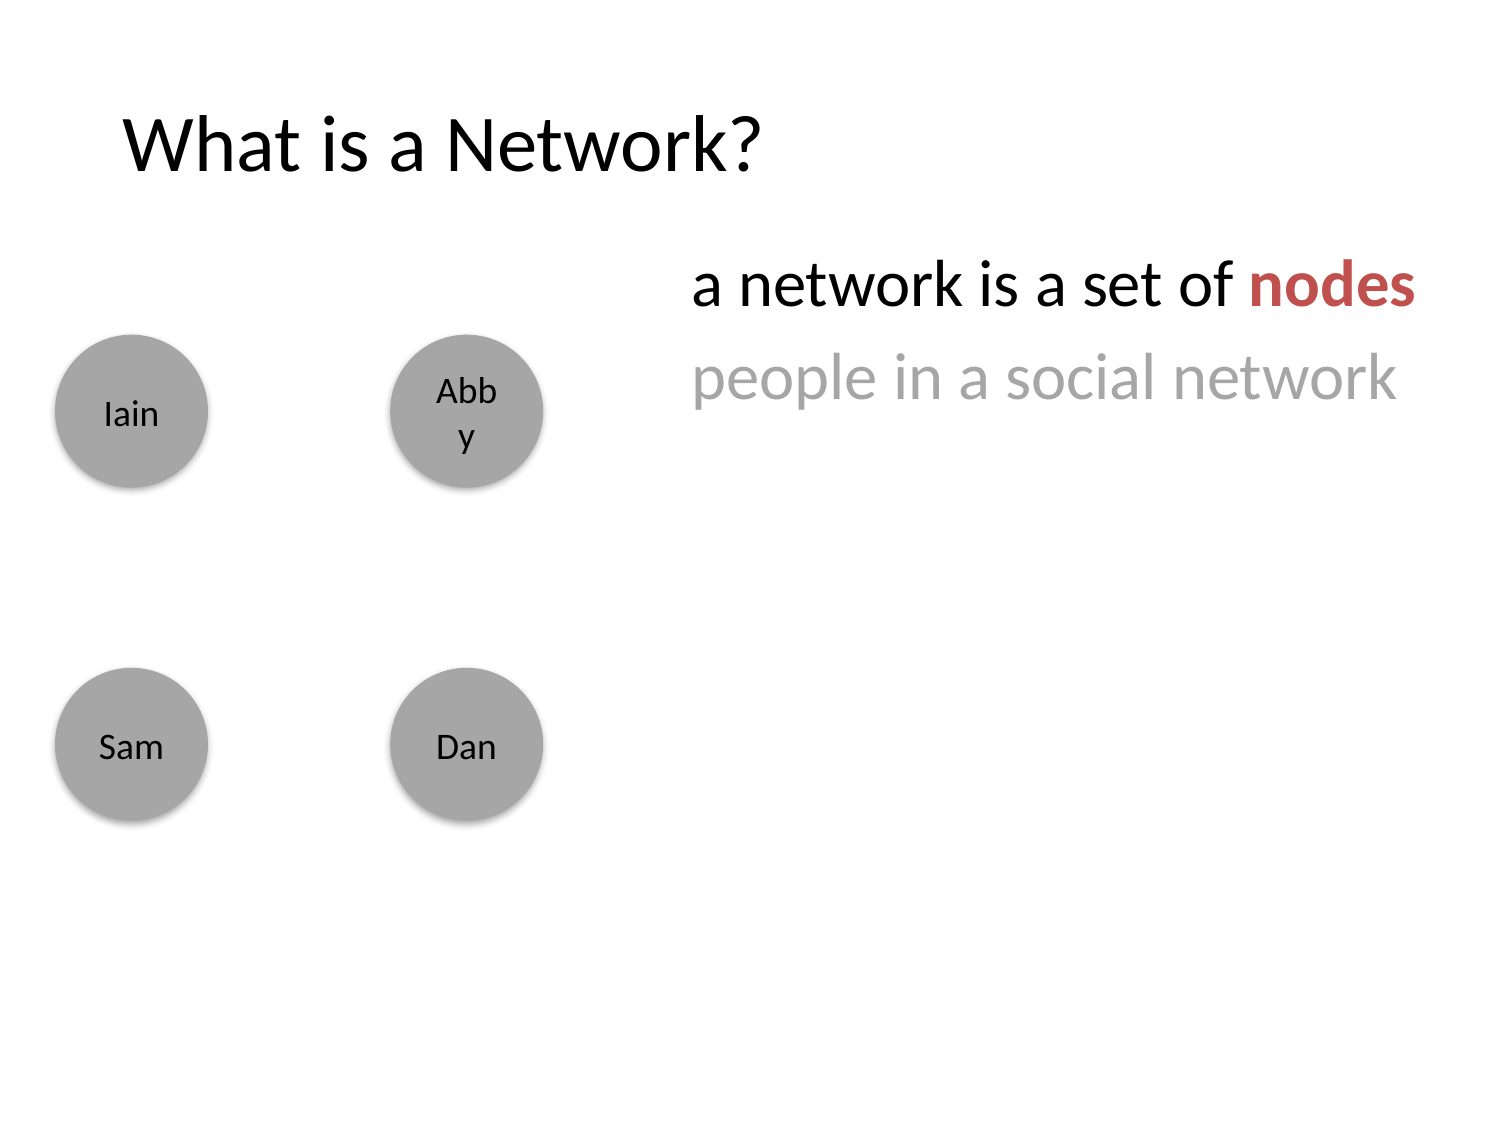

# What is a Network?
a network is a set of nodes
people in a social network

Iain
Abby
Sam
Dan